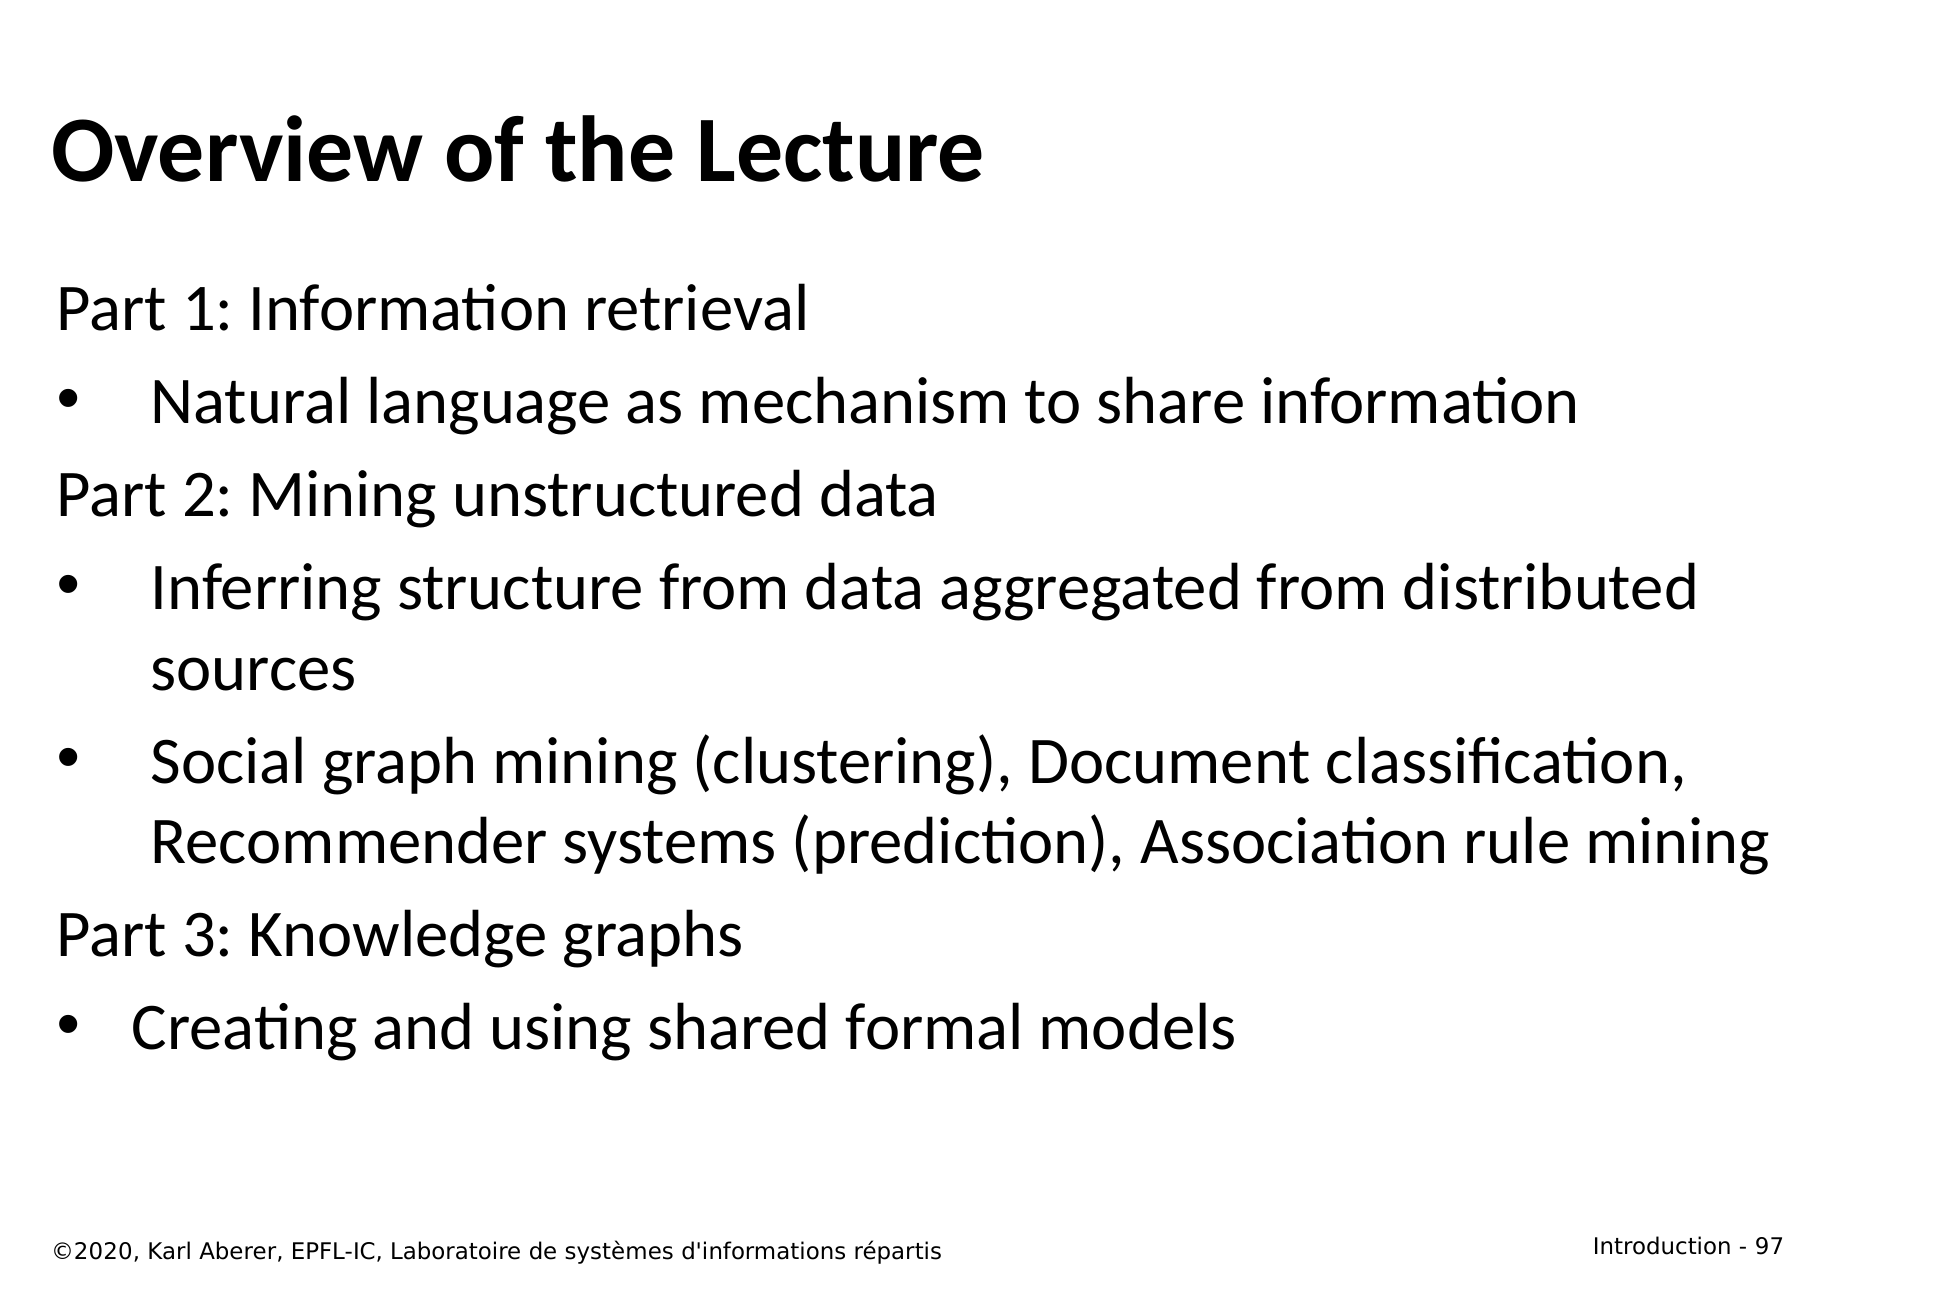

# Overview of the Lecture
Part 1: Information retrieval
Natural language as mechanism to share information
Part 2: Mining unstructured data
Inferring structure from data aggregated from distributed sources
Social graph mining (clustering), Document classification, Recommender systems (prediction), Association rule mining
Part 3: Knowledge graphs
Creating and using shared formal models
©2020, Karl Aberer, EPFL-IC, Laboratoire de systèmes d'informations répartis